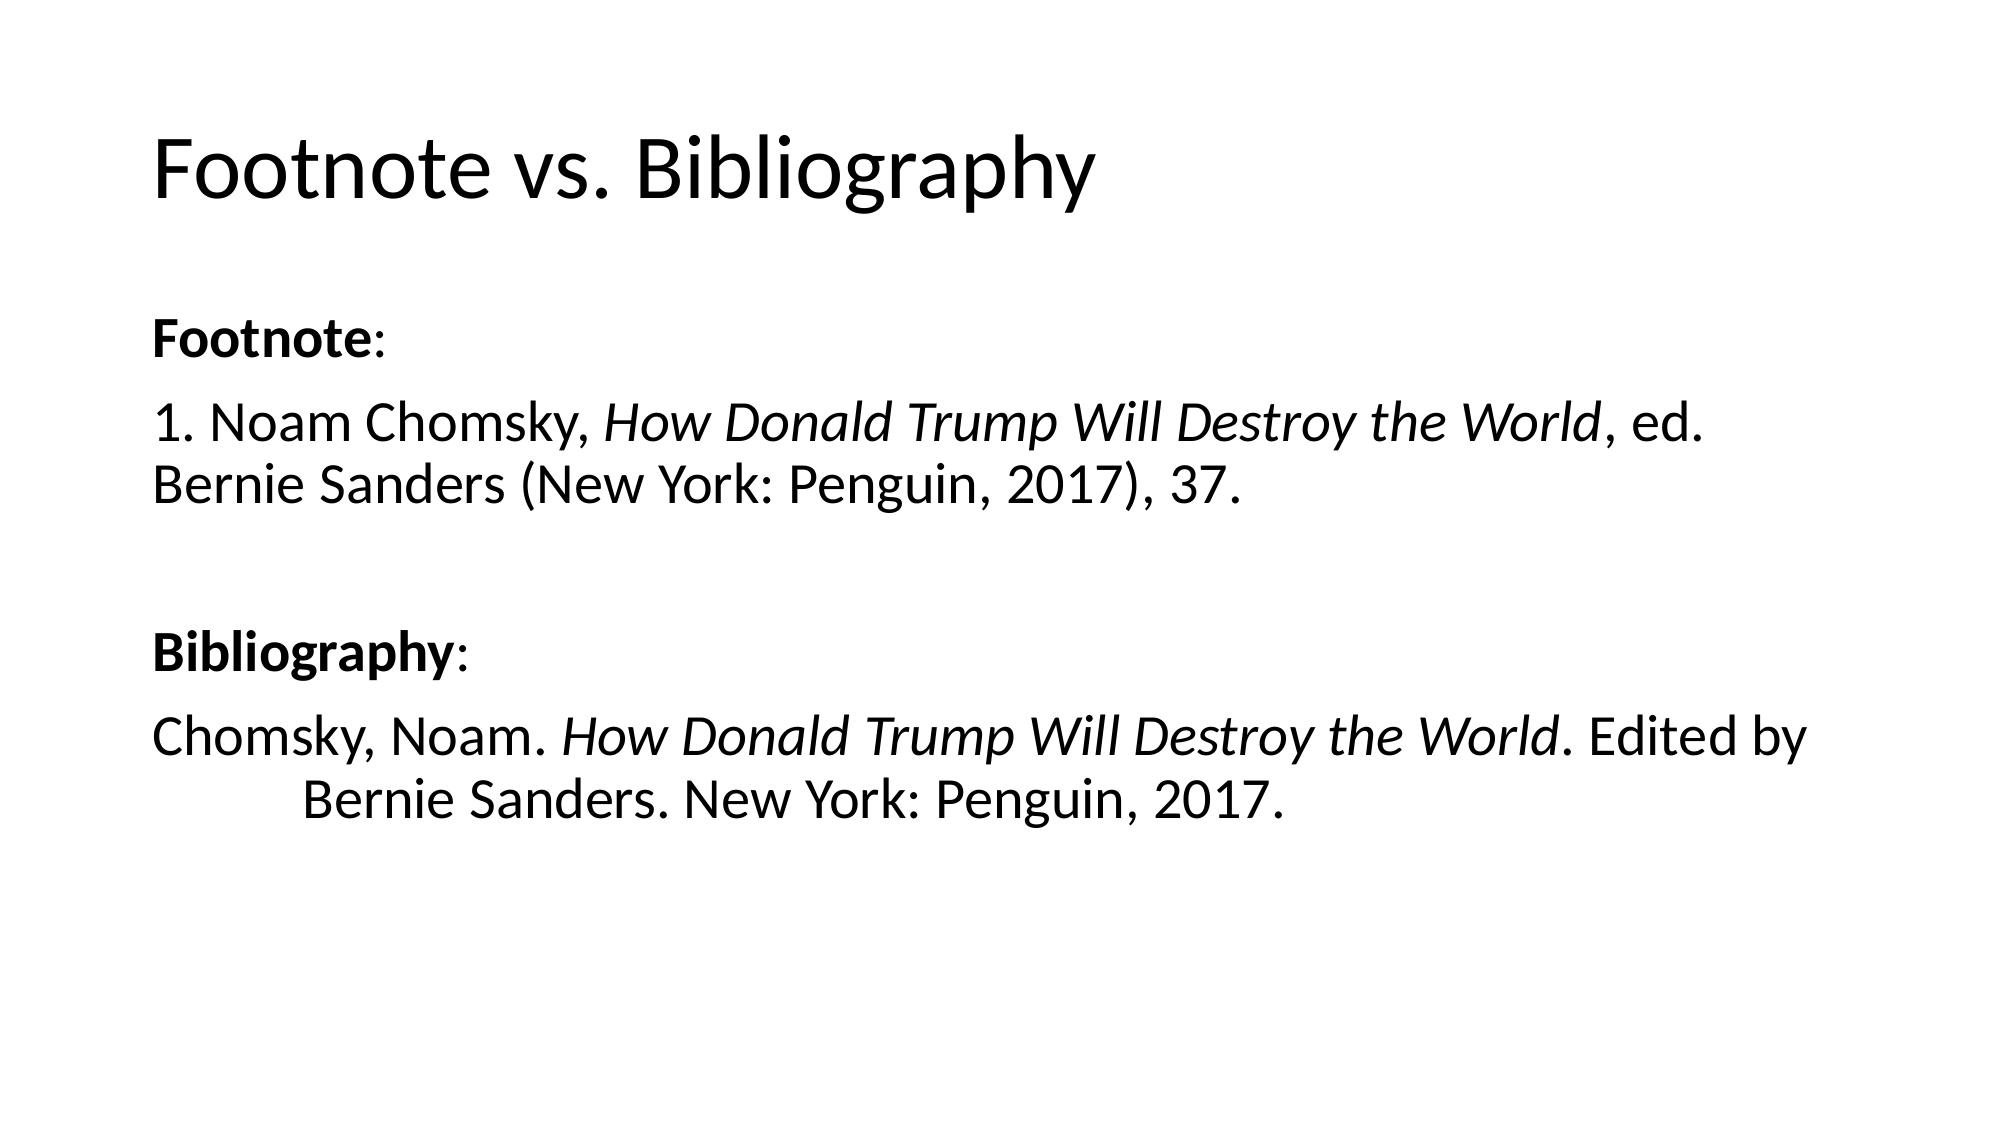

# Footnote vs. Bibliography
Footnote:
1. Noam Chomsky, How Donald Trump Will Destroy the World, ed. Bernie Sanders (New York: Penguin, 2017), 37.

Bibliography:
Chomsky, Noam. How Donald Trump Will Destroy the World. Edited by 	Bernie Sanders. New York: Penguin, 2017.